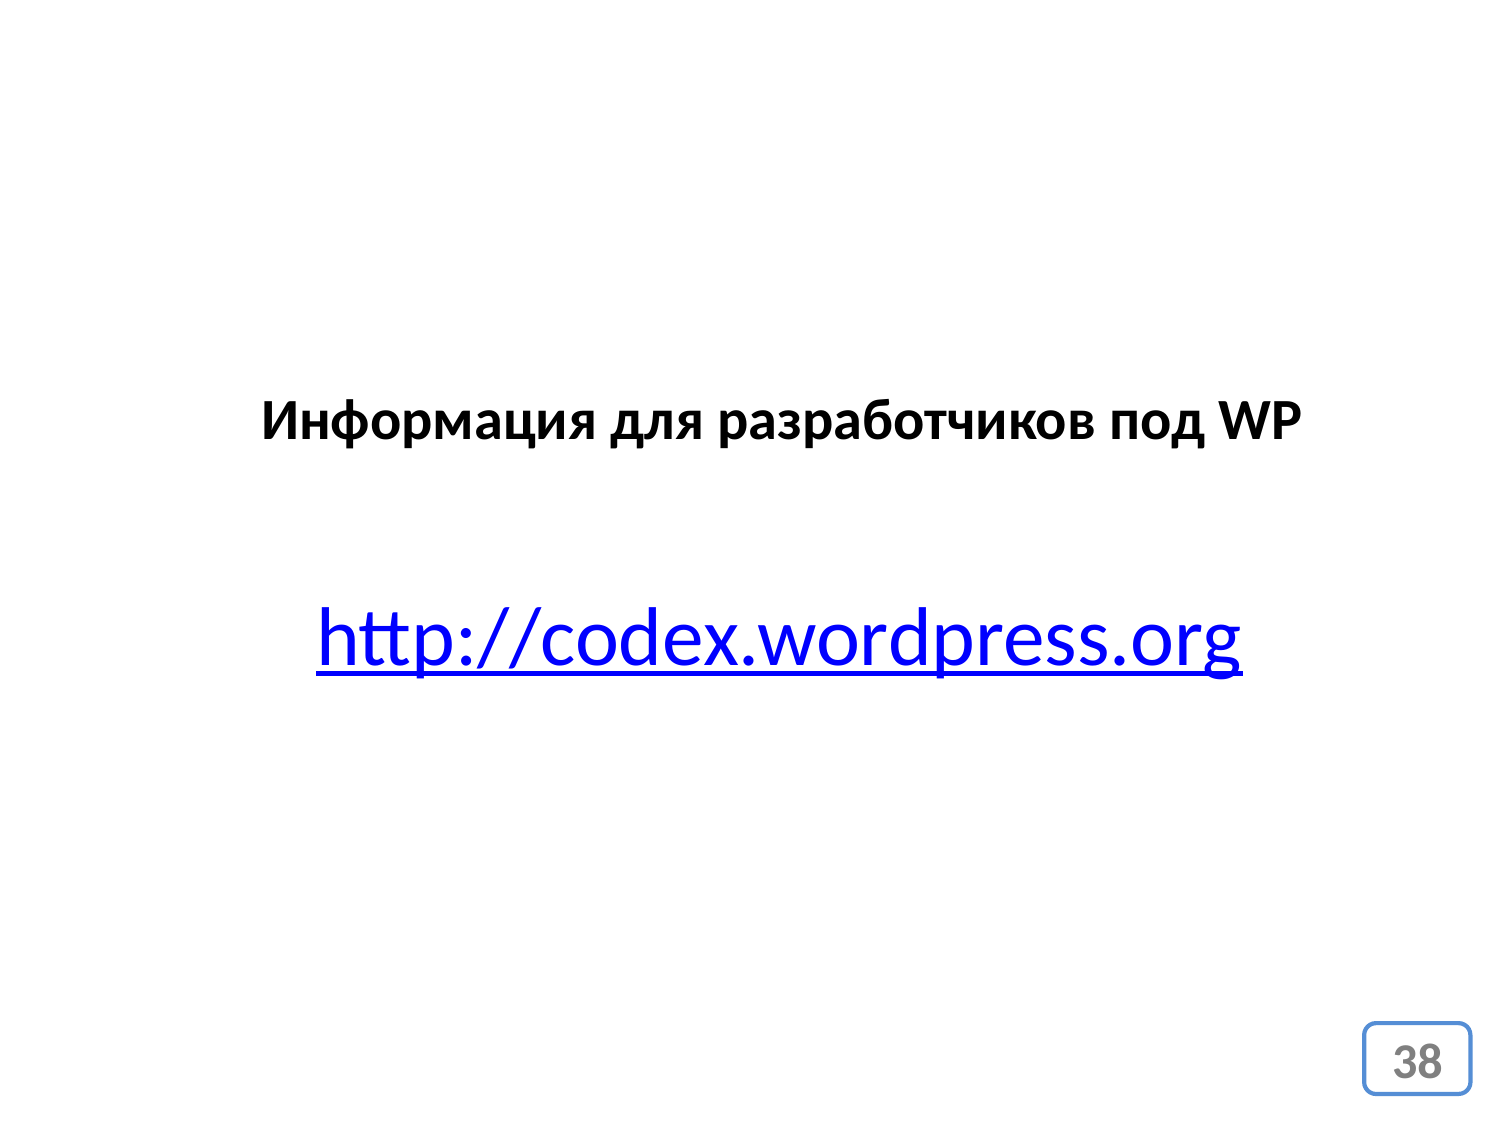

Информация для разработчиков под WP
http://codex.wordpress.org
38